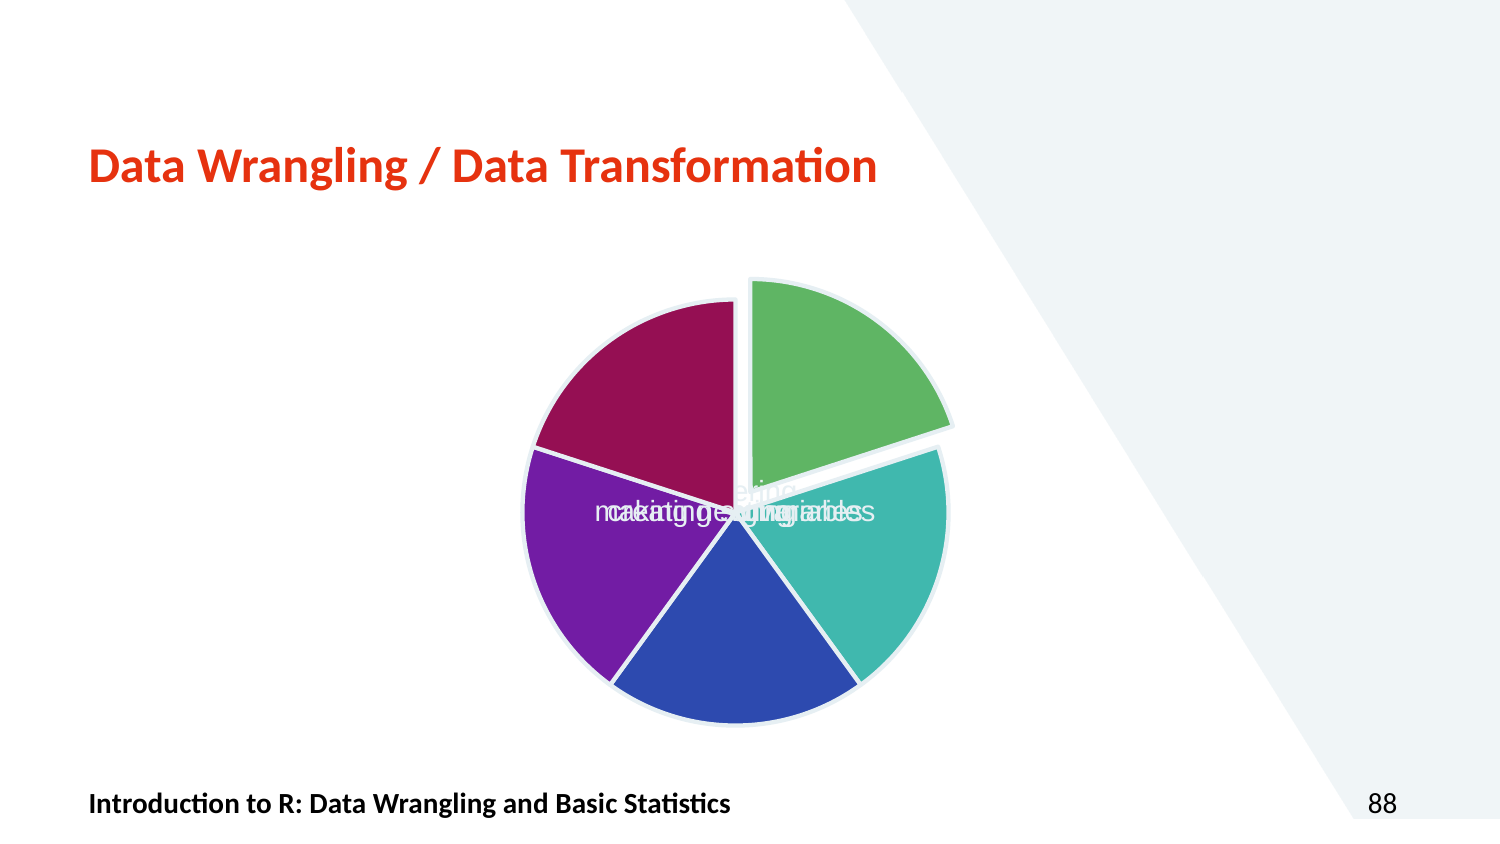

# Data Wrangling / Data Transformation
filtering
arranging
selecting
making new variables
creating summaries
Introduction to R: Data Wrangling and Basic Statistics
88